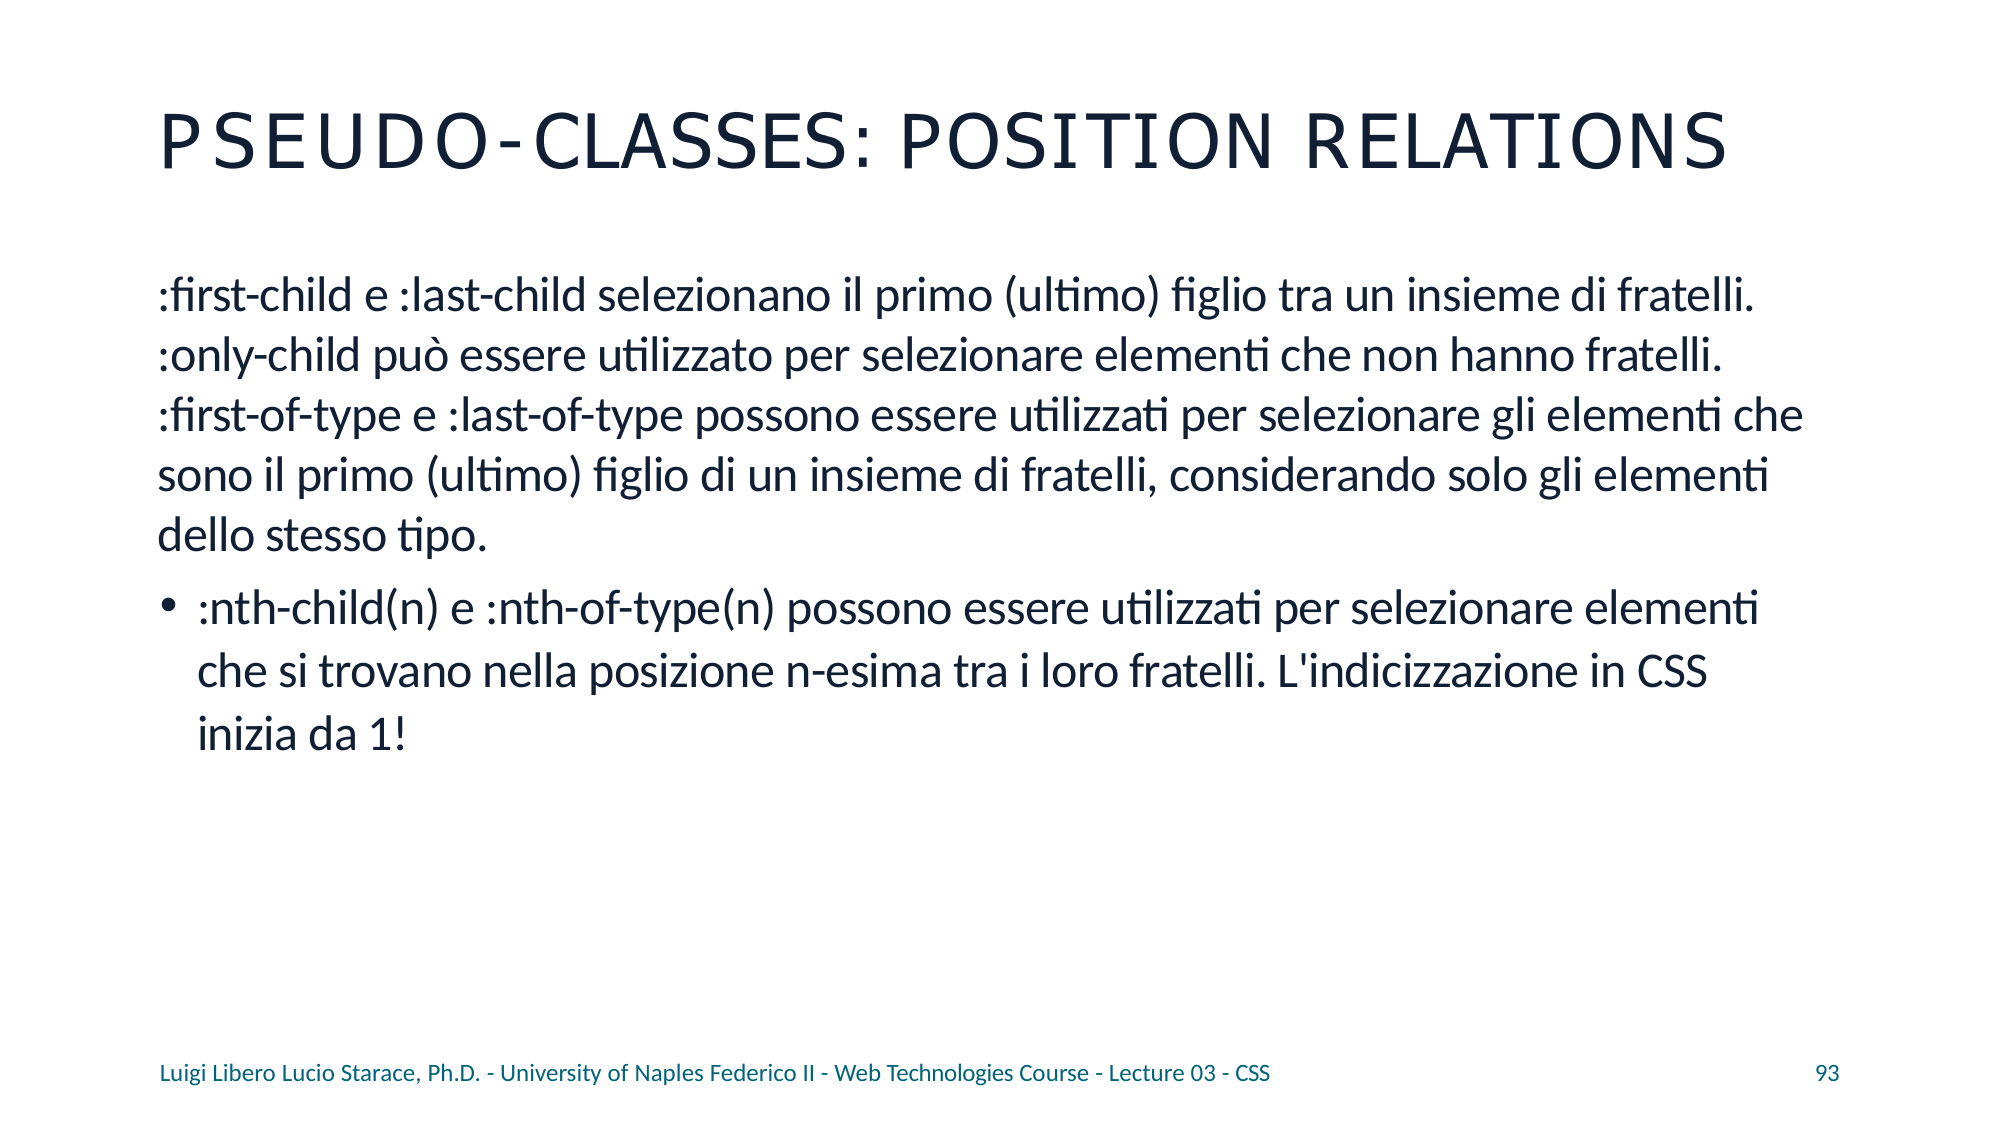

# PSEUDO-CLASSES: POSITION RELATIONS
:first-child e :last-child selezionano il primo (ultimo) figlio tra un insieme di fratelli.
:only-child può essere utilizzato per selezionare elementi che non hanno fratelli.
:first-of-type e :last-of-type possono essere utilizzati per selezionare gli elementi che sono il primo (ultimo) figlio di un insieme di fratelli, considerando solo gli elementi dello stesso tipo.
:nth-child(n) e :nth-of-type(n) possono essere utilizzati per selezionare elementi che si trovano nella posizione n-esima tra i loro fratelli. L'indicizzazione in CSS inizia da 1!
Luigi Libero Lucio Starace, Ph.D. - University of Naples Federico II - Web Technologies Course - Lecture 03 - CSS
93